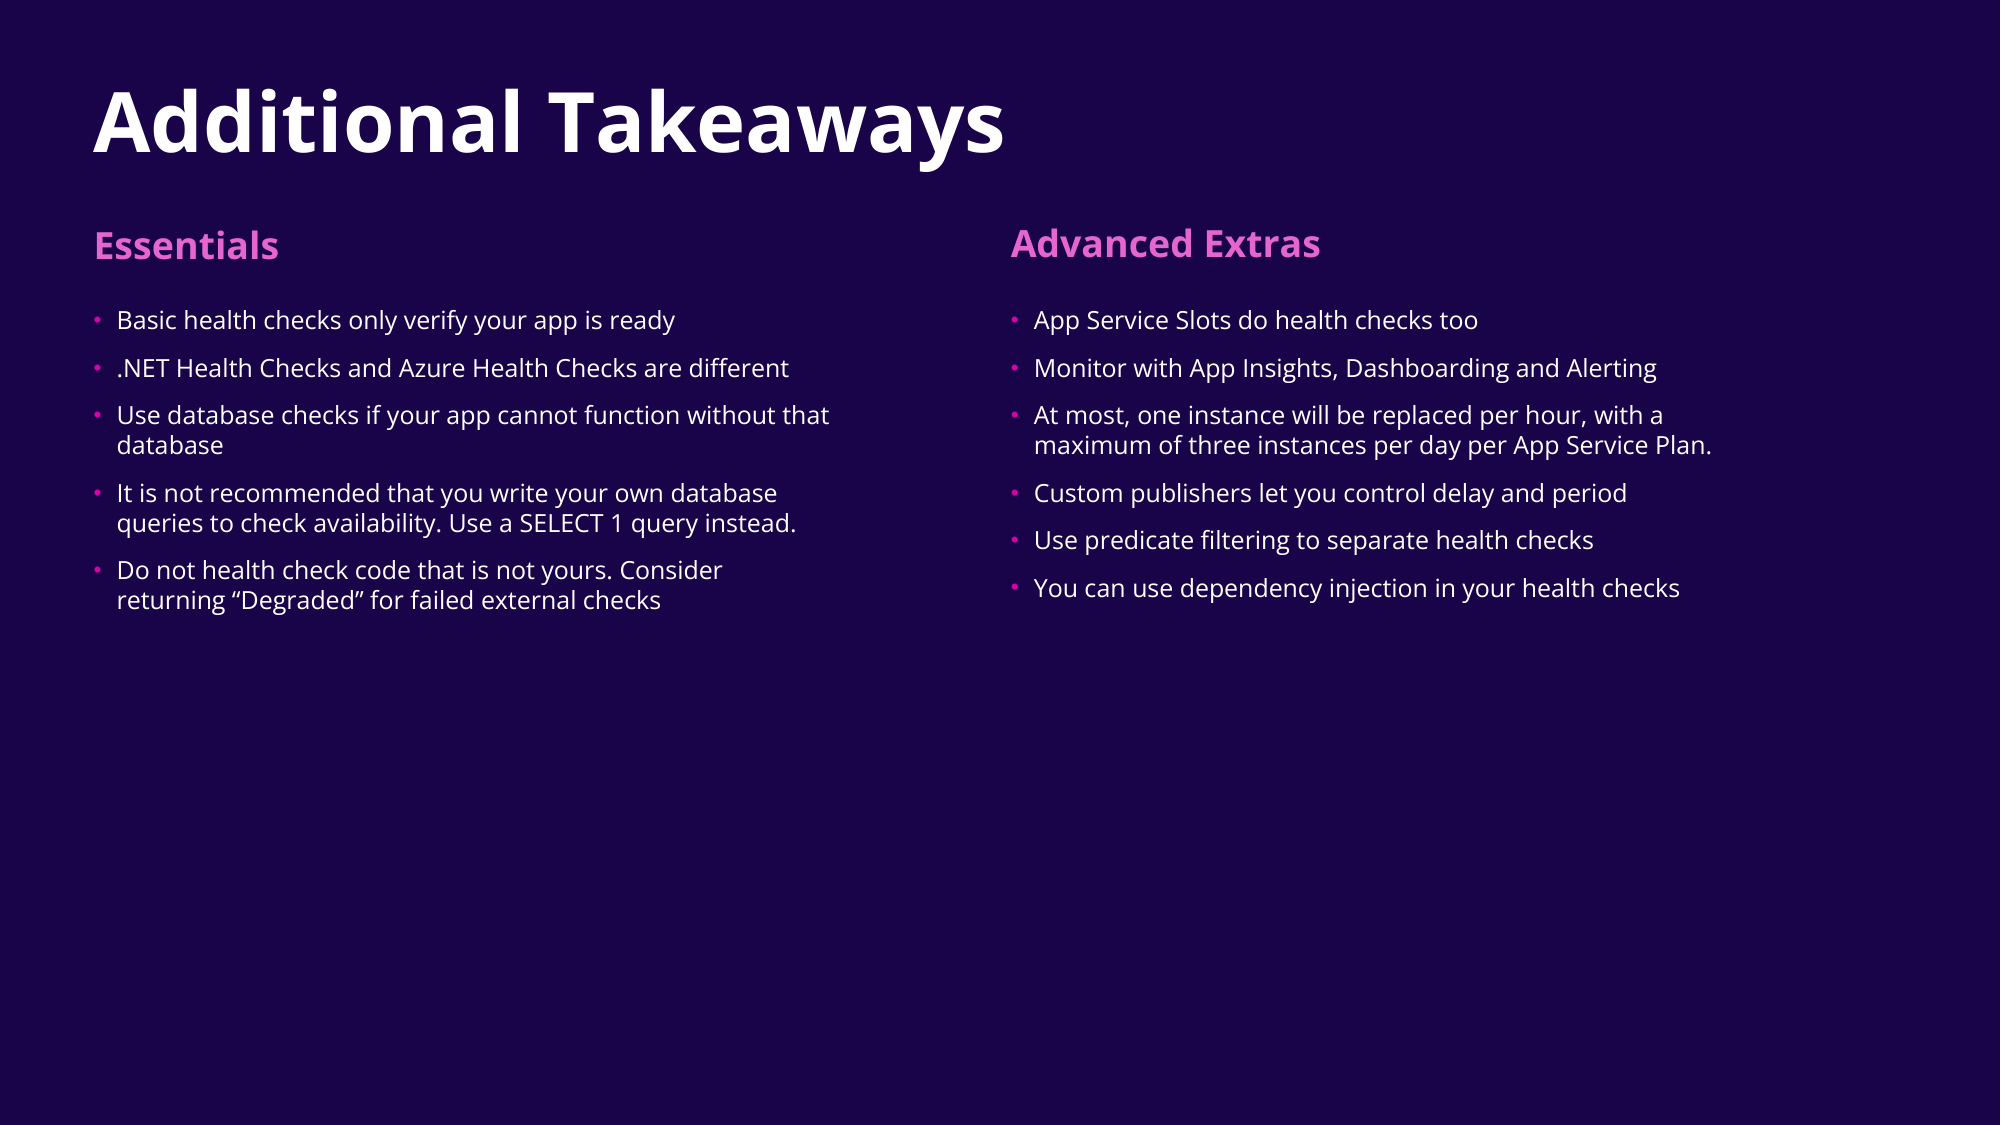

# Additional Takeaways
Advanced Extras
Essentials
Basic health checks only verify your app is ready
.NET Health Checks and Azure Health Checks are different
Use database checks if your app cannot function without that database
It is not recommended that you write your own database queries to check availability. Use a SELECT 1 query instead.
Do not health check code that is not yours. Consider returning “Degraded” for failed external checks

App Service Slots do health checks too
Monitor with App Insights, Dashboarding and Alerting
At most, one instance will be replaced per hour, with a maximum of three instances per day per App Service Plan.
Custom publishers let you control delay and period
Use predicate filtering to separate health checks
You can use dependency injection in your health checks